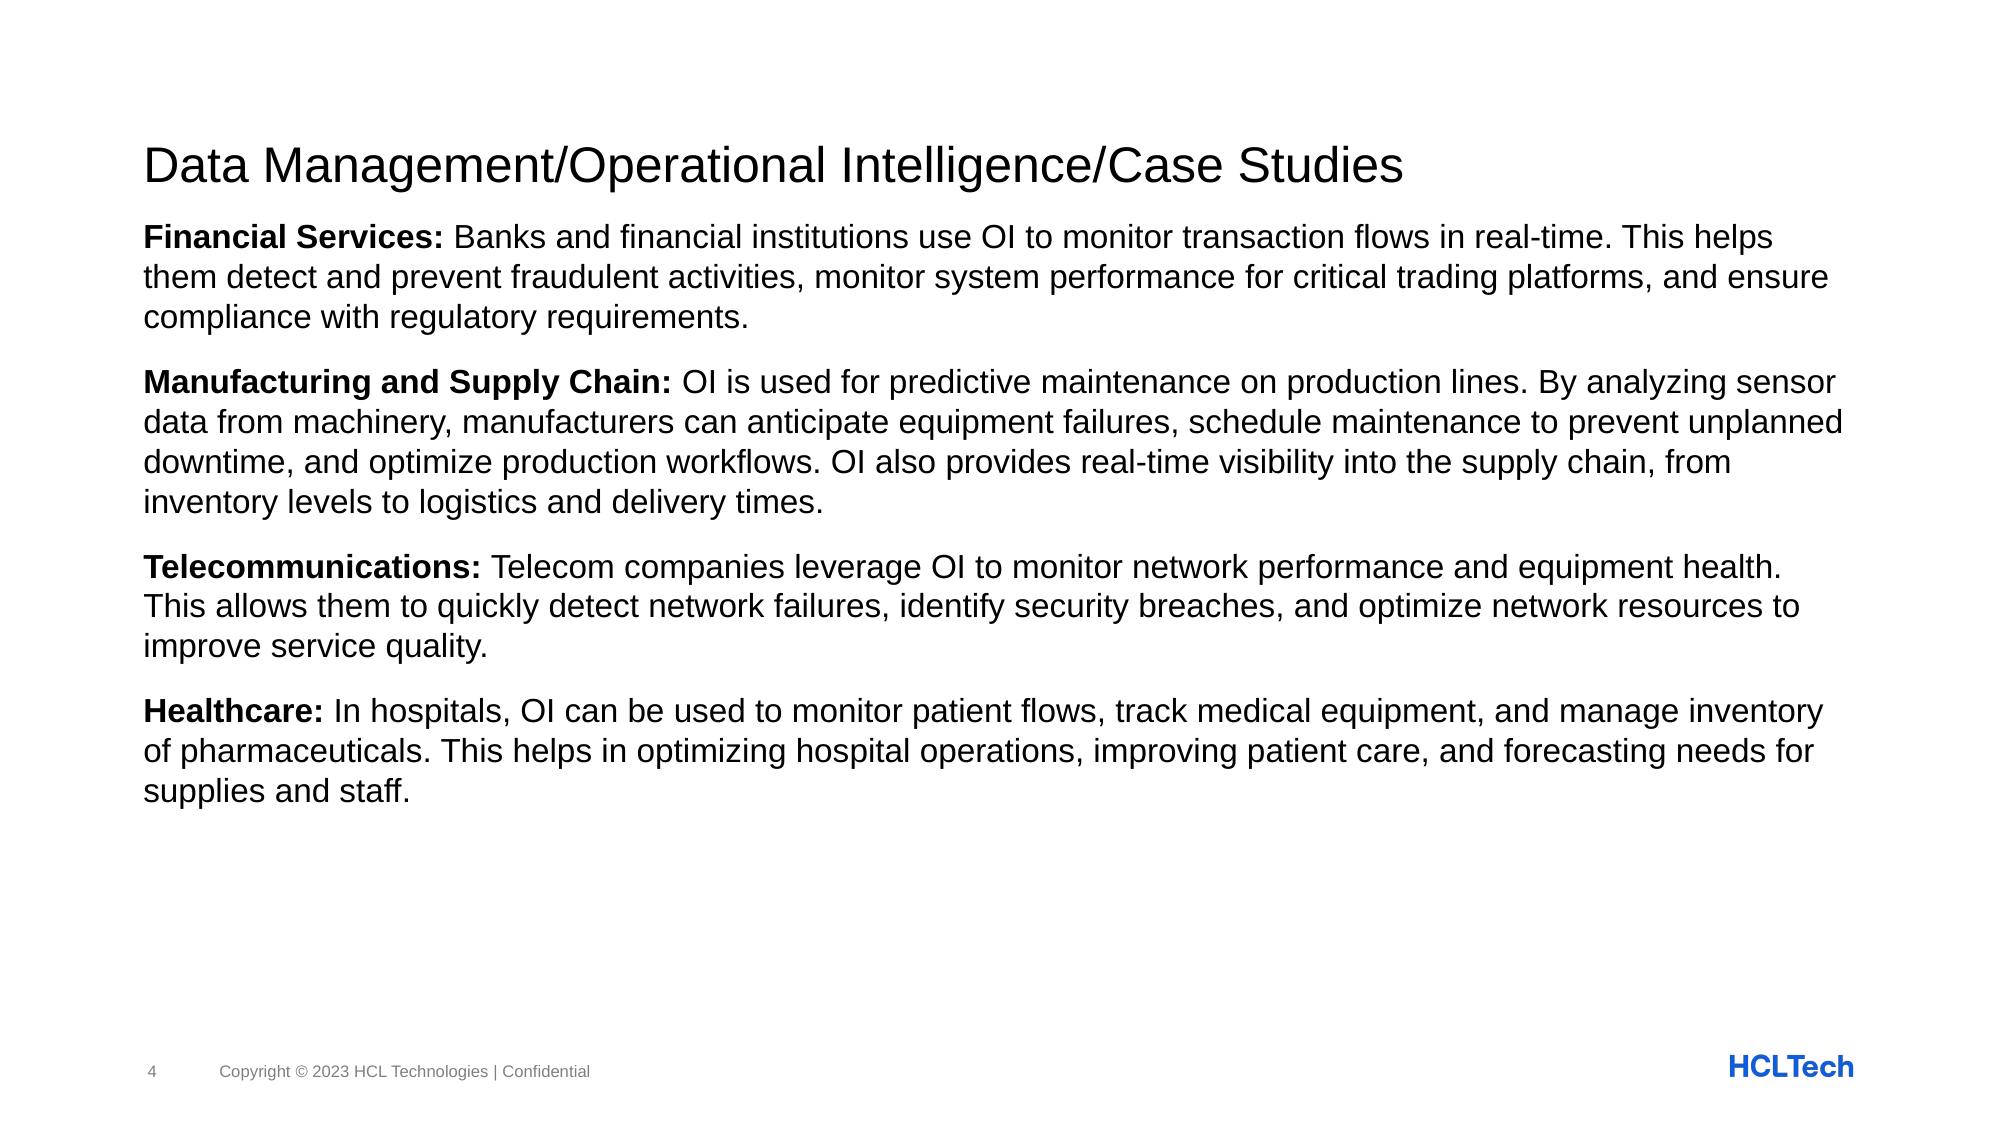

# Data Management/Operational Intelligence/Case Studies
Financial Services: Banks and financial institutions use OI to monitor transaction flows in real-time. This helps them detect and prevent fraudulent activities, monitor system performance for critical trading platforms, and ensure compliance with regulatory requirements.
Manufacturing and Supply Chain: OI is used for predictive maintenance on production lines. By analyzing sensor data from machinery, manufacturers can anticipate equipment failures, schedule maintenance to prevent unplanned downtime, and optimize production workflows. OI also provides real-time visibility into the supply chain, from inventory levels to logistics and delivery times.
Telecommunications: Telecom companies leverage OI to monitor network performance and equipment health. This allows them to quickly detect network failures, identify security breaches, and optimize network resources to improve service quality.
Healthcare: In hospitals, OI can be used to monitor patient flows, track medical equipment, and manage inventory of pharmaceuticals. This helps in optimizing hospital operations, improving patient care, and forecasting needs for supplies and staff.
4
Copyright © 2023 HCL Technologies | Confidential